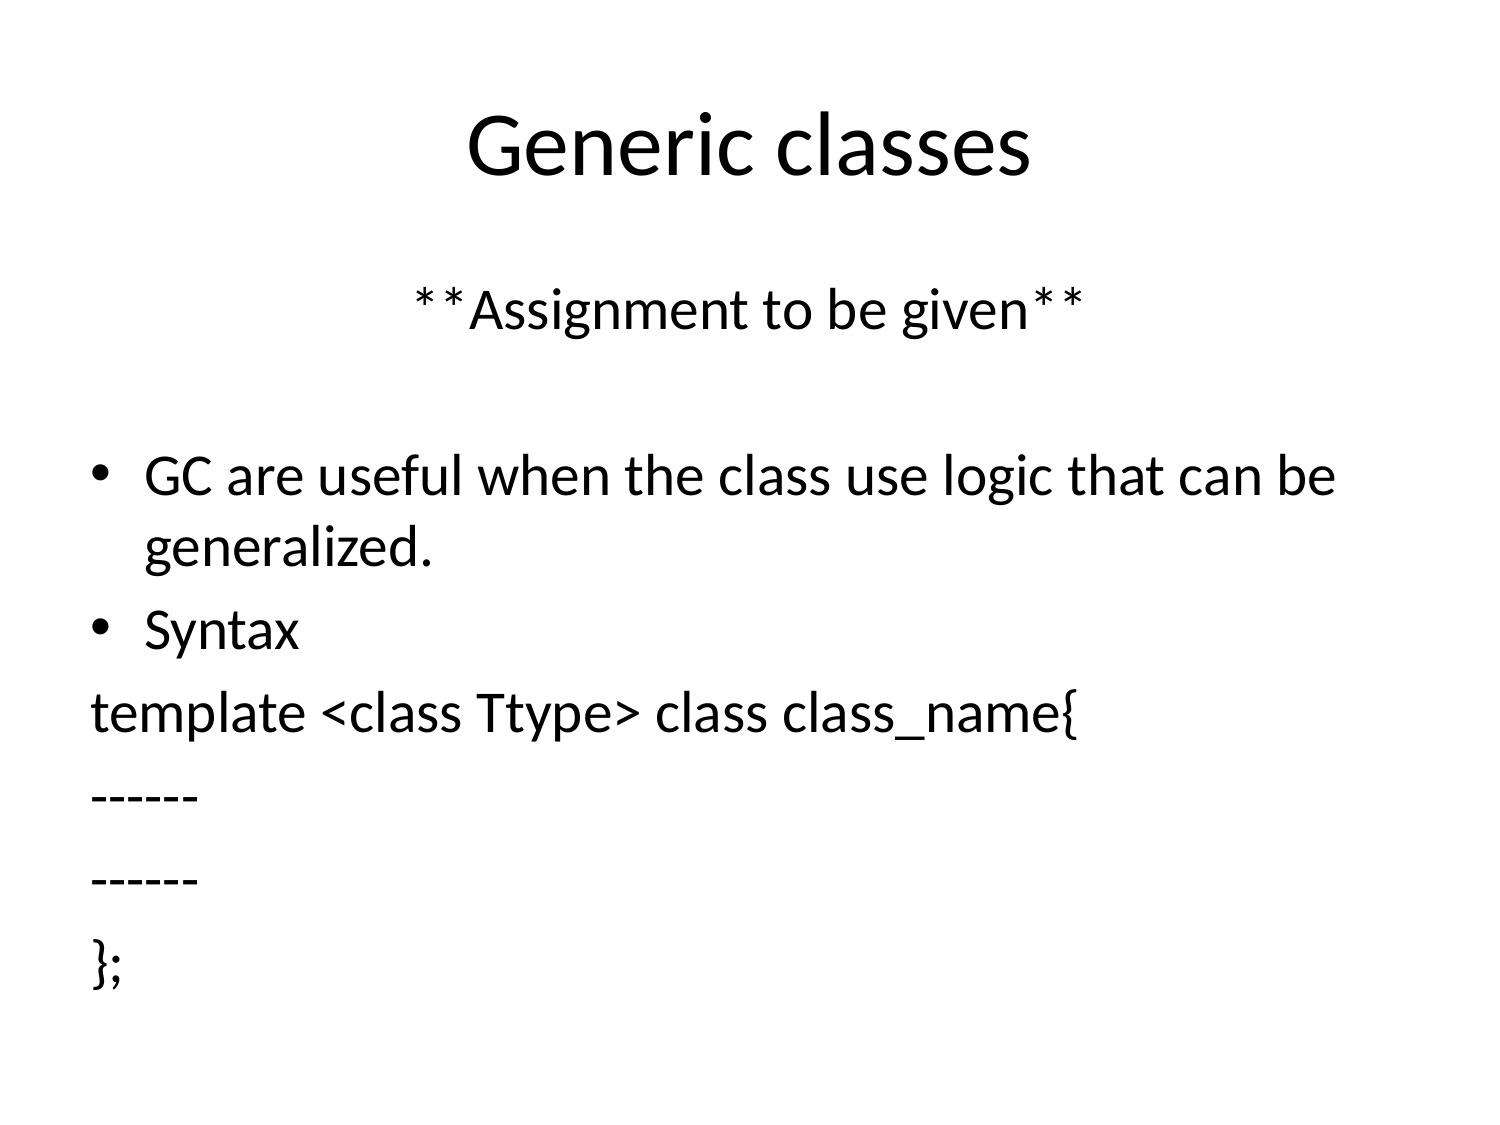

# Generic classes
**Assignment to be given**

GC are useful when the class use logic that can be generalized.
Syntax
template <class Ttype> class class_name{
------
------
};